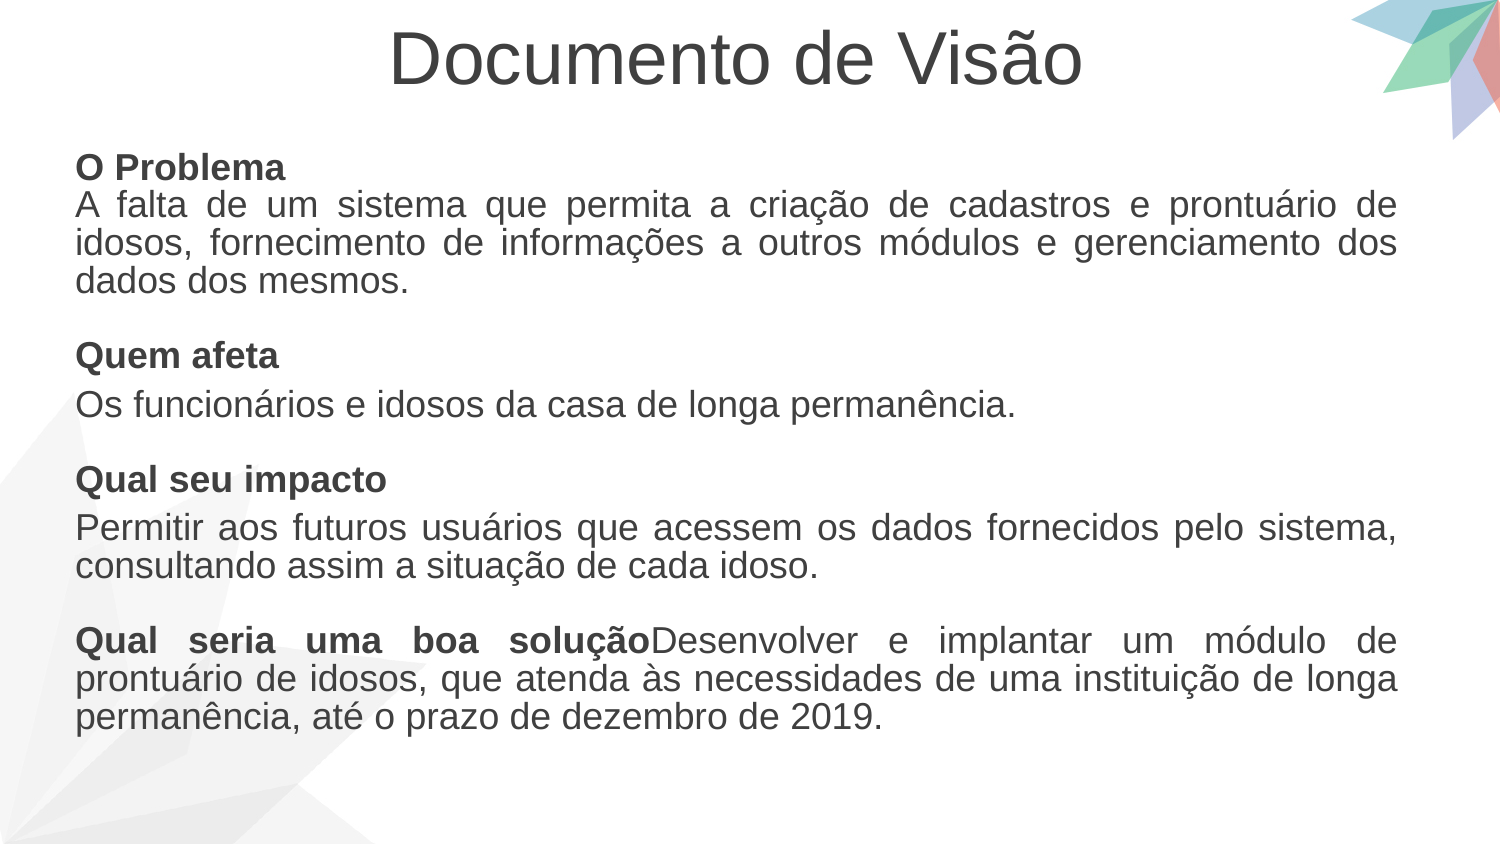

Documento de Visão
O Problema
A falta de um sistema que permita a criação de cadastros e prontuário de idosos, fornecimento de informações a outros módulos e gerenciamento dos dados dos mesmos.

Quem afeta
Os funcionários e idosos da casa de longa permanência.

Qual seu impacto
Permitir aos futuros usuários que acessem os dados fornecidos pelo sistema, consultando assim a situação de cada idoso.

Qual seria uma boa soluçãoDesenvolver e implantar um módulo de prontuário de idosos, que atenda às necessidades de uma instituição de longa permanência, até o prazo de dezembro de 2019.